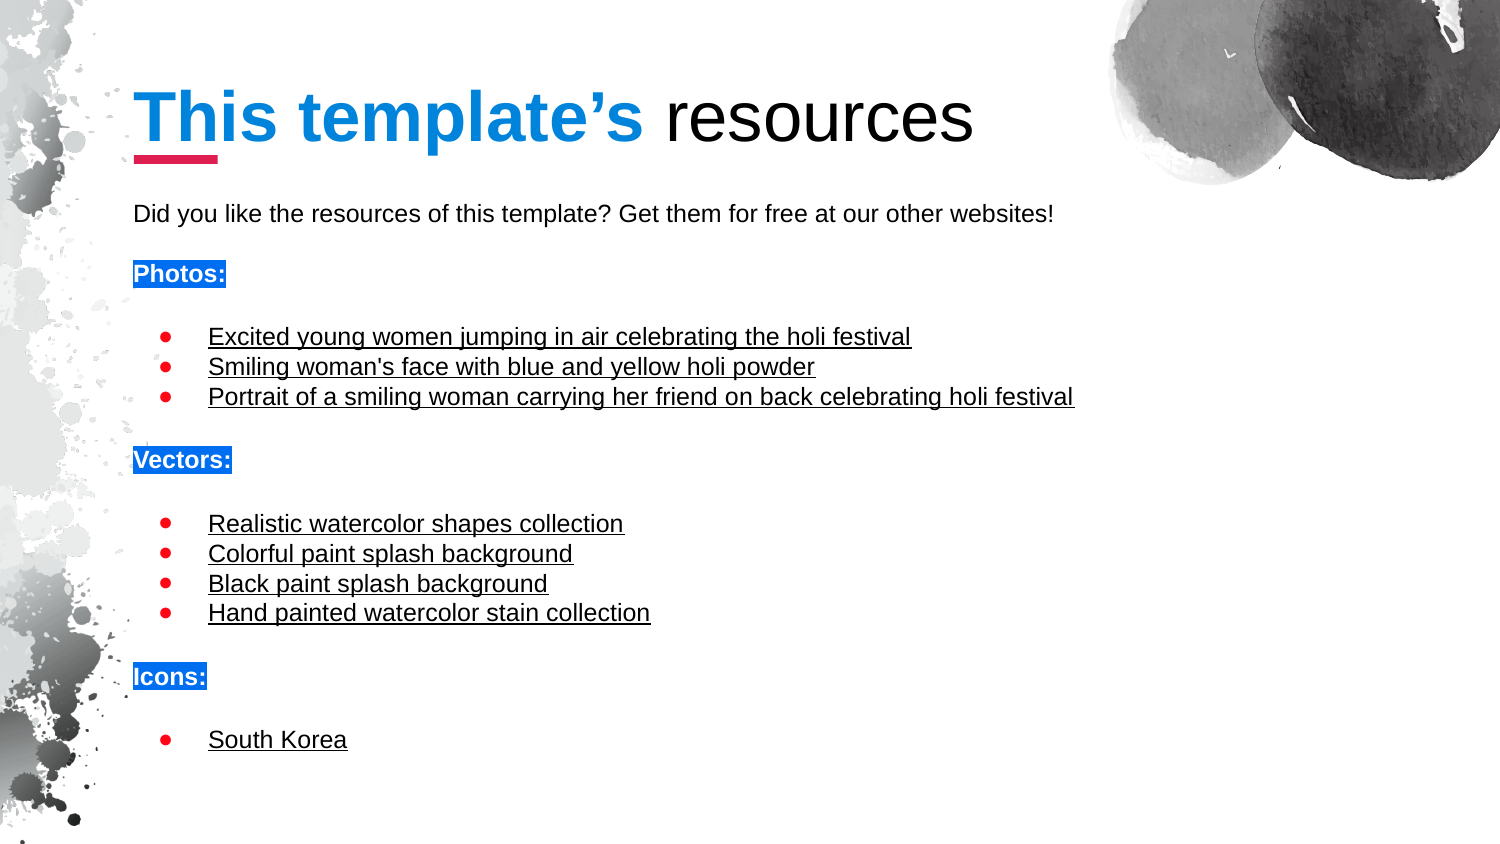

# This template’s resources
Did you like the resources of this template? Get them for free at our other websites!
Photos:
Excited young women jumping in air celebrating the holi festival
Smiling woman's face with blue and yellow holi powder
Portrait of a smiling woman carrying her friend on back celebrating holi festival
Vectors:
Realistic watercolor shapes collection
Colorful paint splash background
Black paint splash background
Hand painted watercolor stain collection
Icons:
South Korea